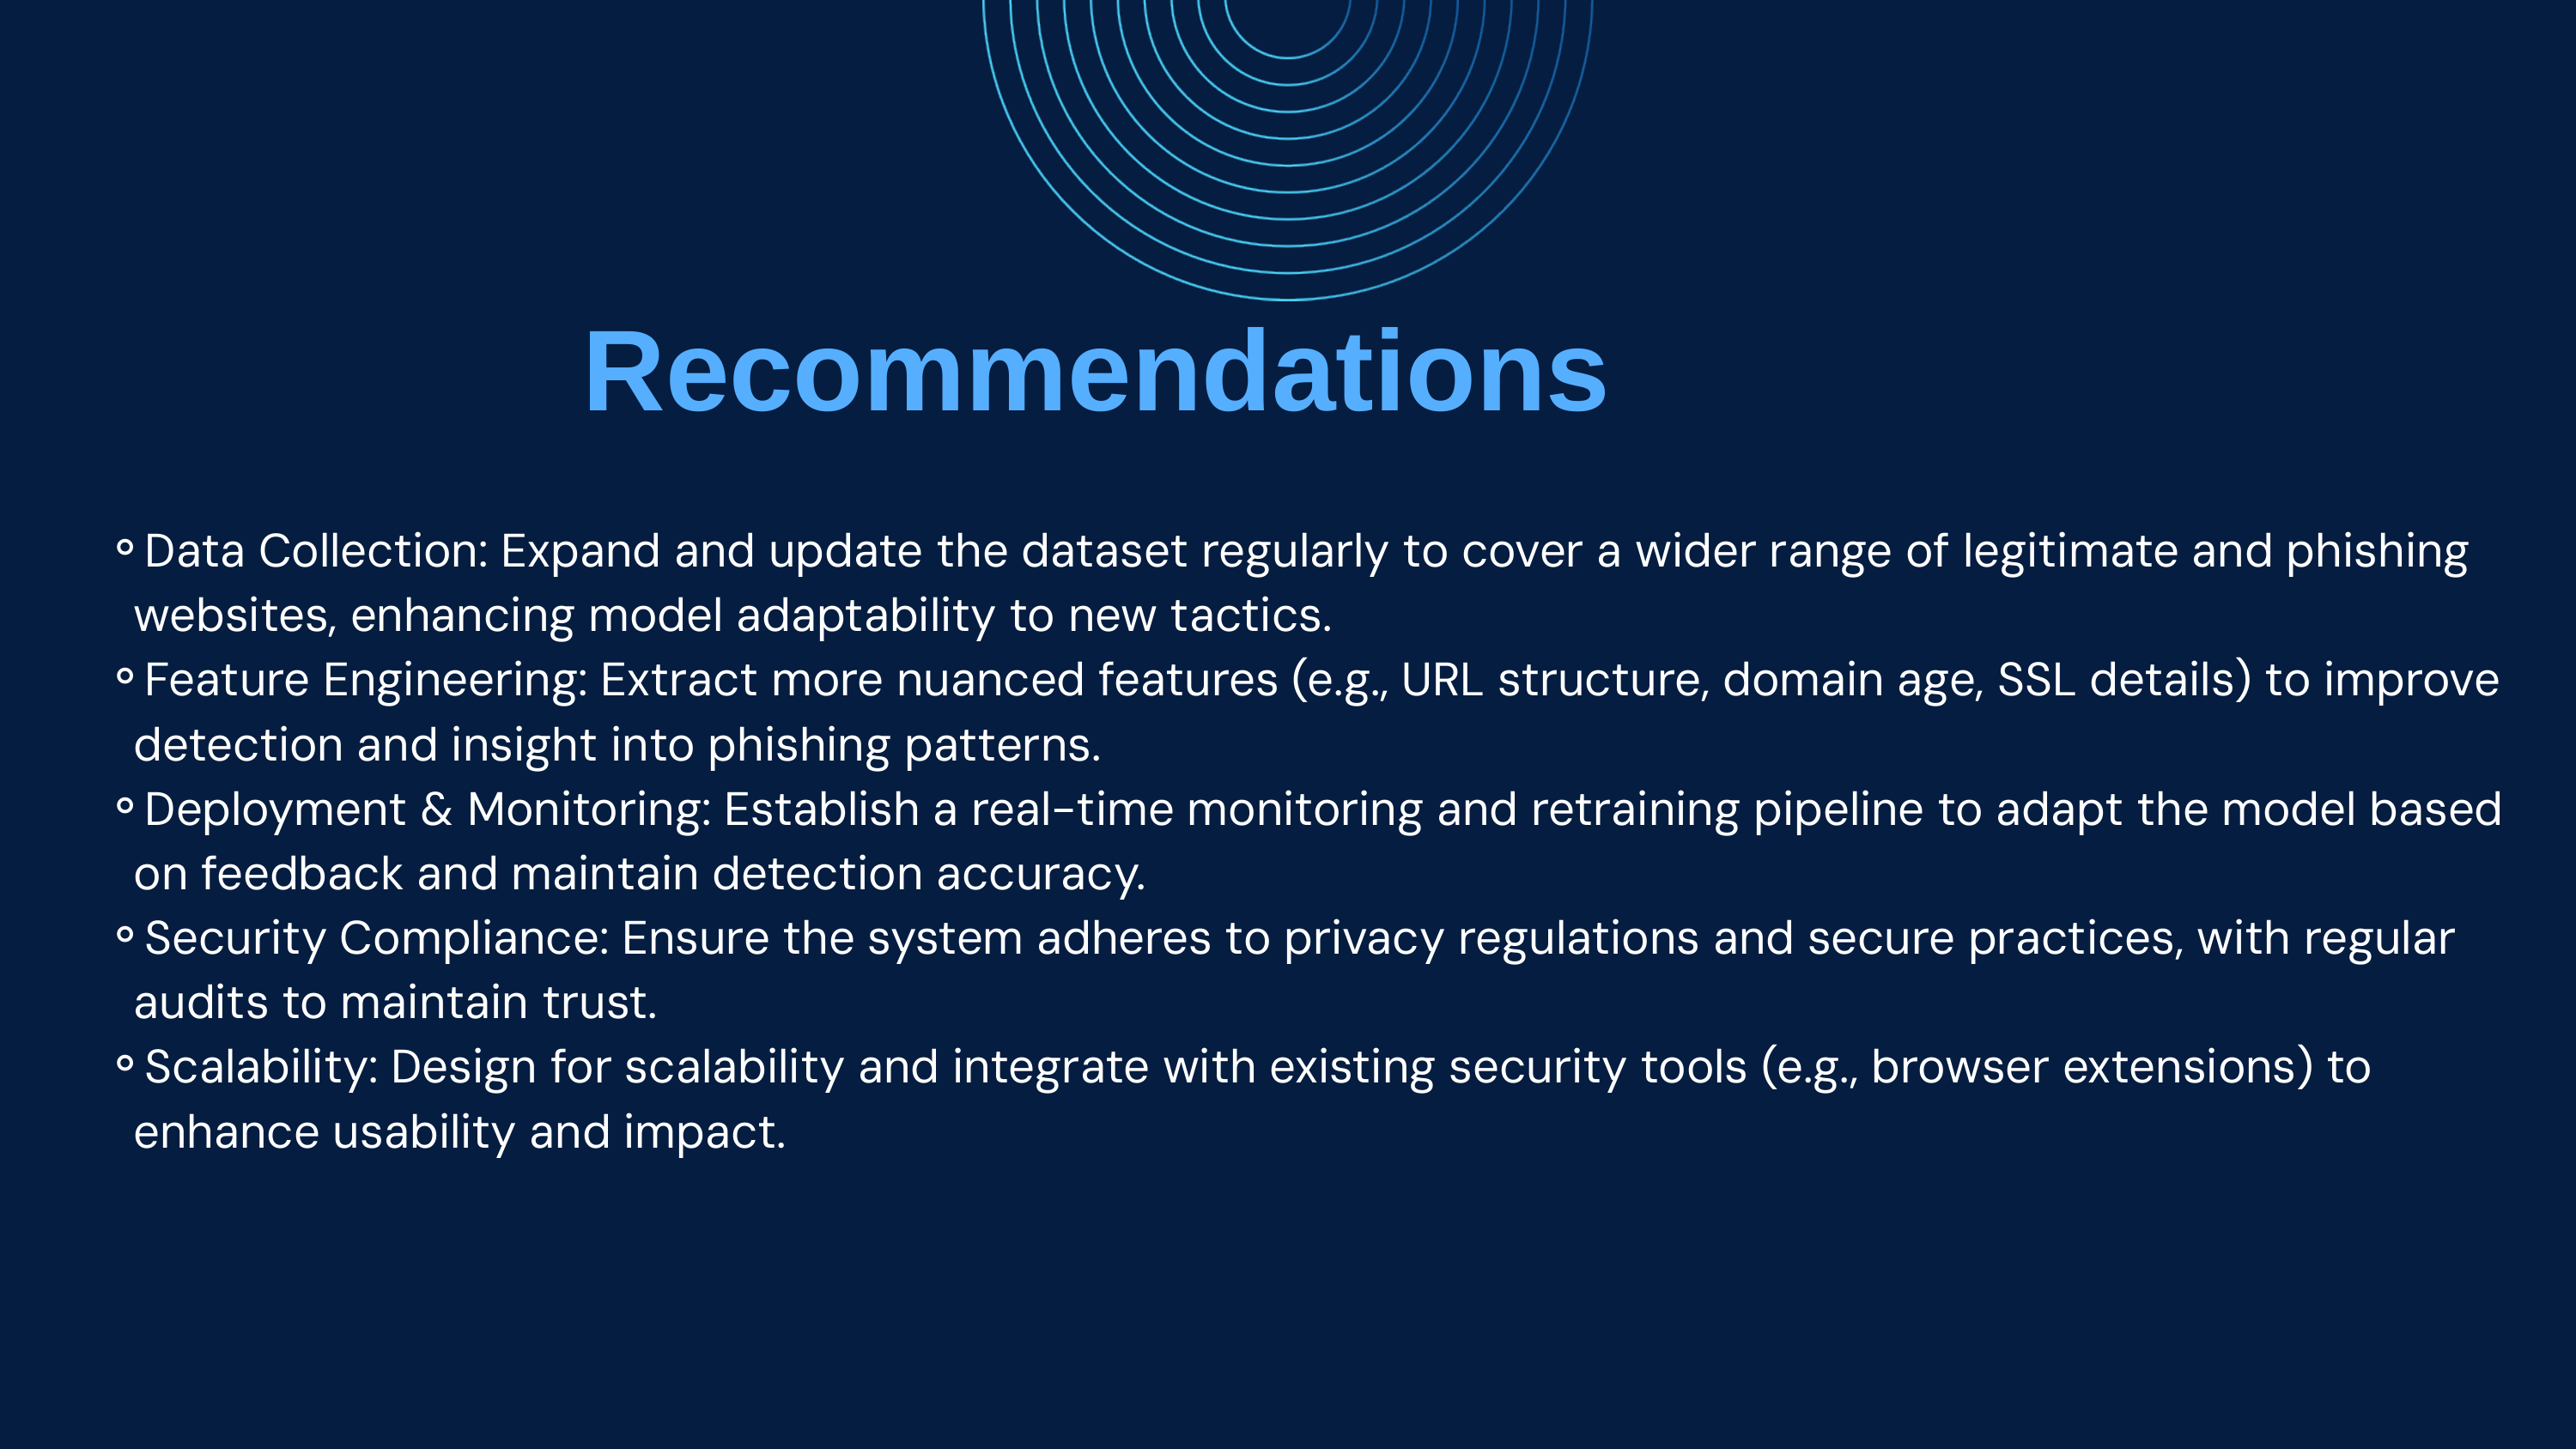

Recommendations

Data Collection: Expand and update the dataset regularly to cover a wider range of legitimate and phishing websites, enhancing model adaptability to new tactics.
Feature Engineering: Extract more nuanced features (e.g., URL structure, domain age, SSL details) to improve detection and insight into phishing patterns.
Deployment & Monitoring: Establish a real-time monitoring and retraining pipeline to adapt the model based on feedback and maintain detection accuracy.
Security Compliance: Ensure the system adheres to privacy regulations and secure practices, with regular audits to maintain trust.
Scalability: Design for scalability and integrate with existing security tools (e.g., browser extensions) to enhance usability and impact.